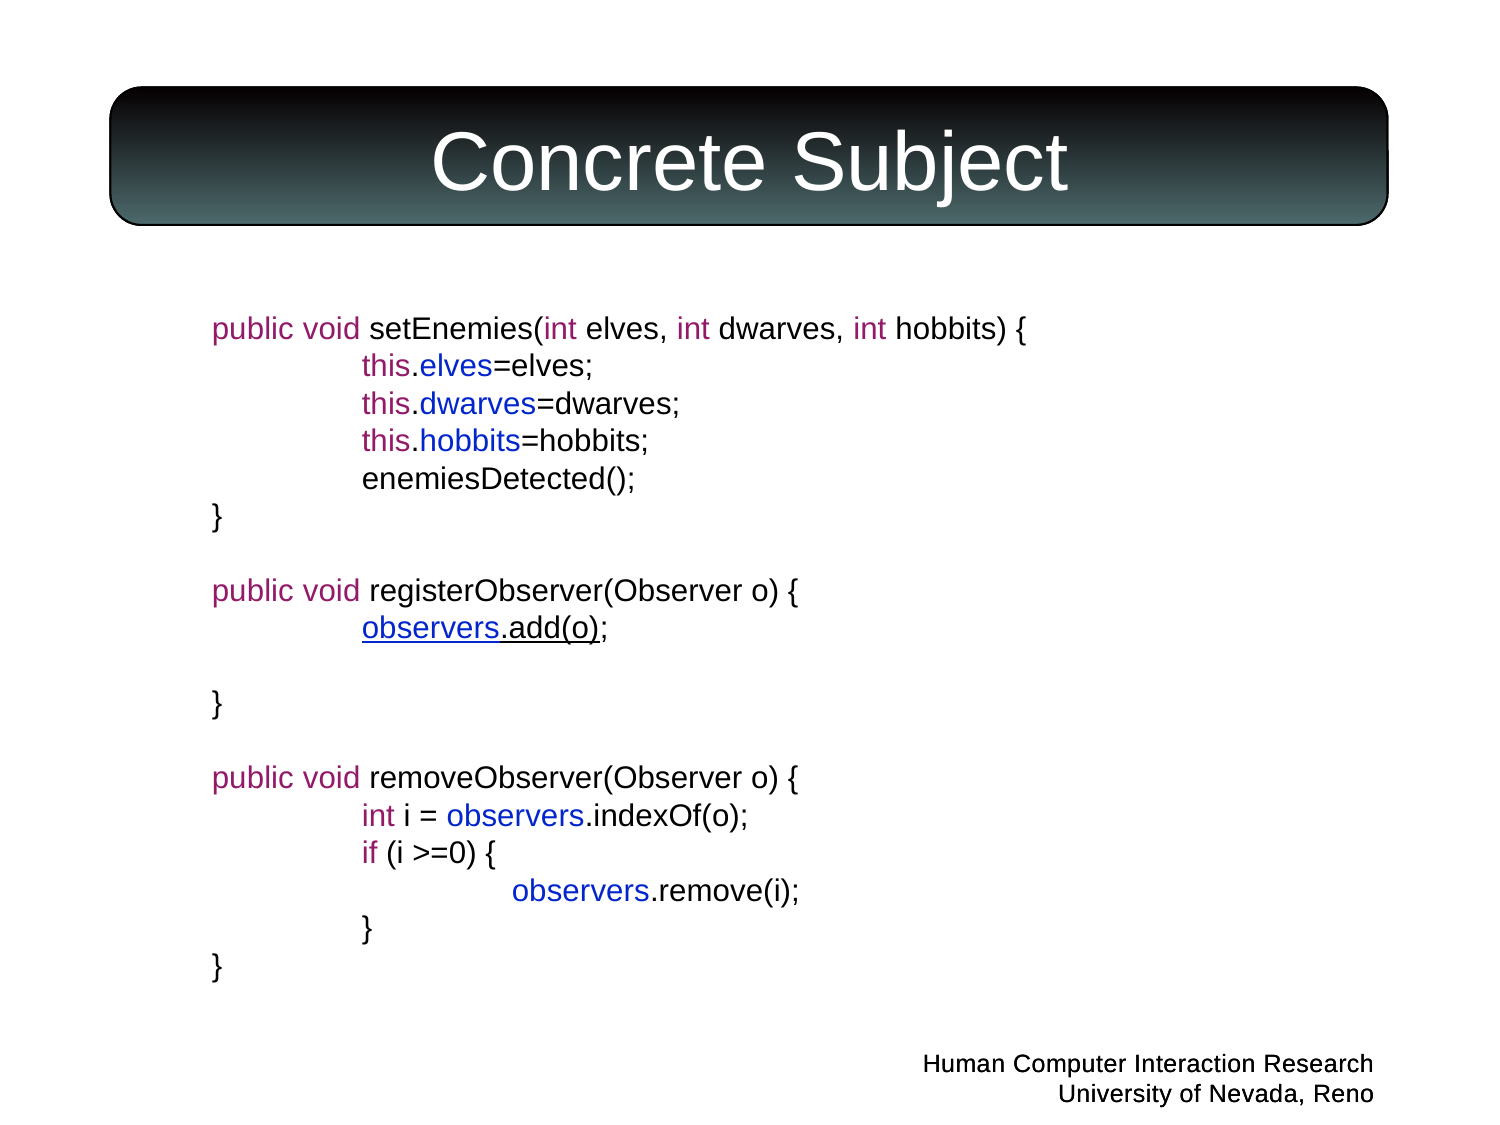

# Concrete Subject

	public void setEnemies(int elves, int dwarves, int hobbits) {
		this.elves=elves;
		this.dwarves=dwarves;
		this.hobbits=hobbits;
		enemiesDetected();
	}

	public void registerObserver(Observer o) {
		observers.add(o);

	}

	public void removeObserver(Observer o) {
		int i = observers.indexOf(o);
		if (i >=0) {
			observers.remove(i);
		}
	}
Human Computer Interaction Research
University of Nevada, Reno